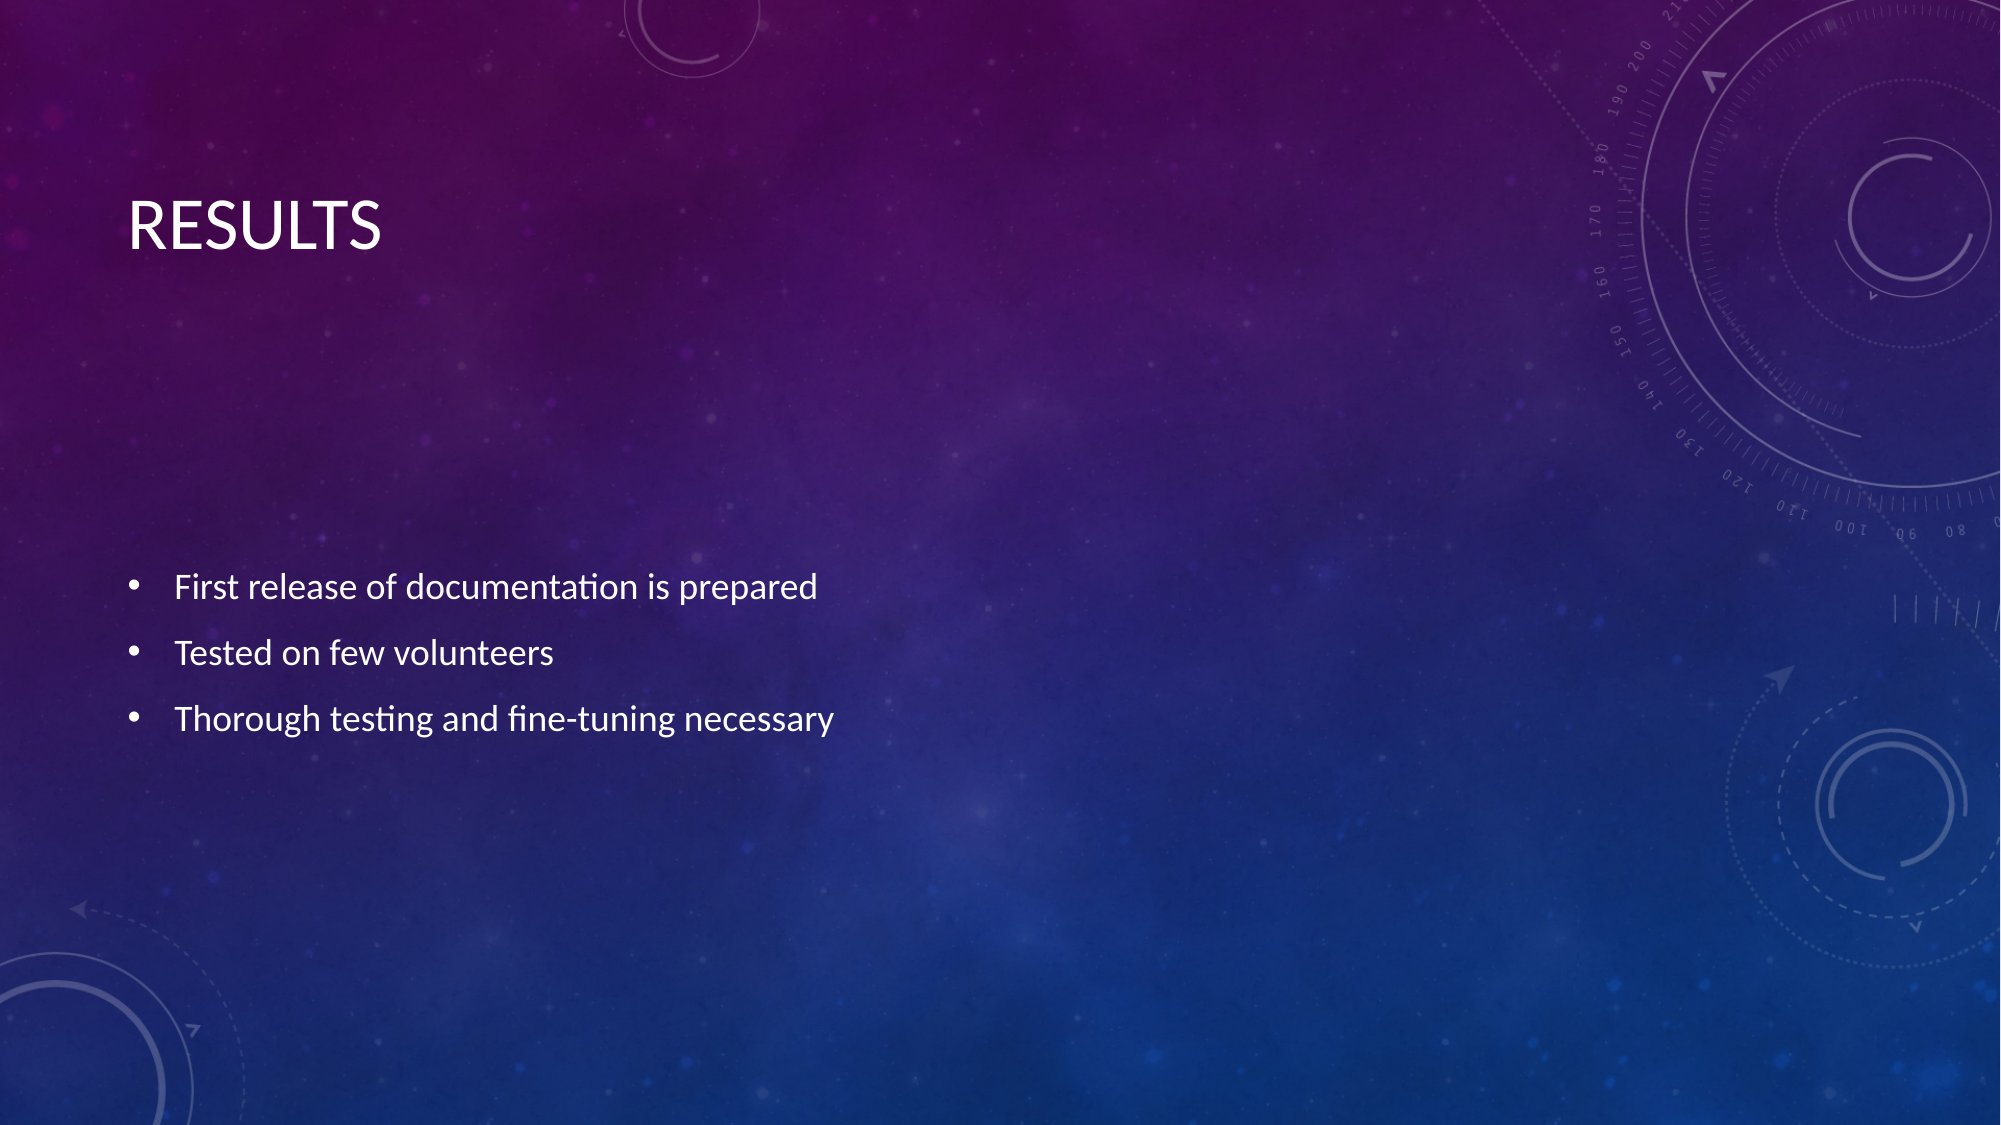

# results
First release of documentation is prepared
Tested on few volunteers
Thorough testing and fine-tuning necessary